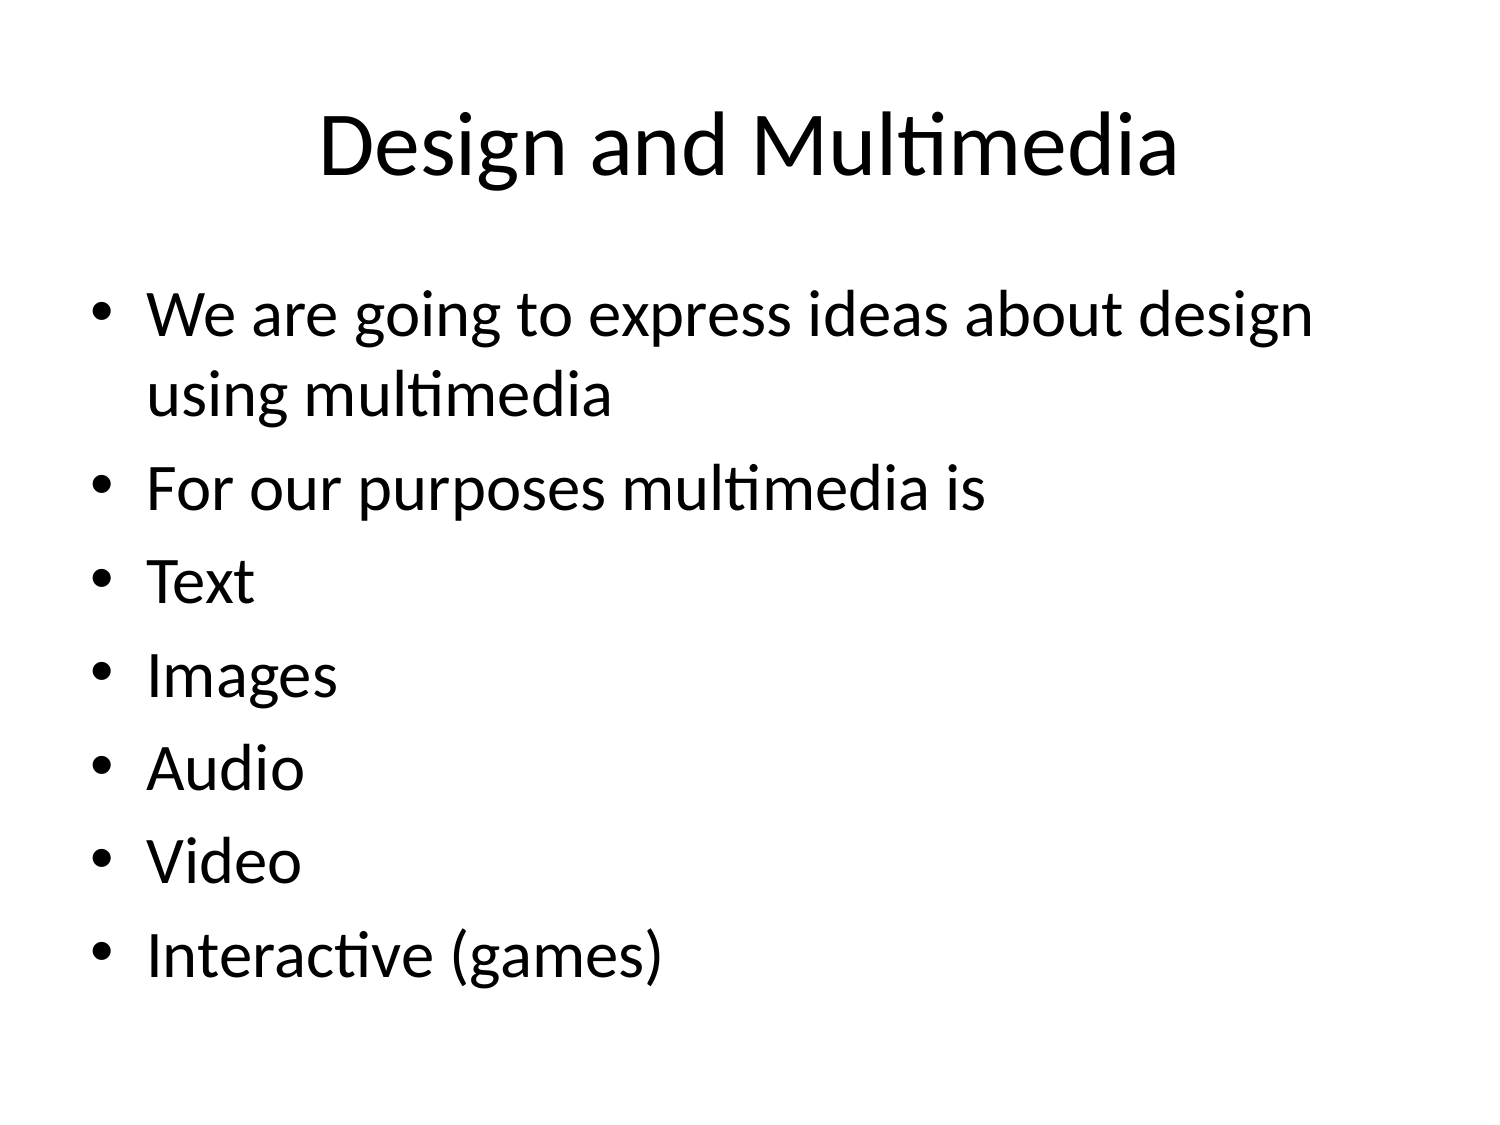

# Design and Multimedia
We are going to express ideas about design using multimedia
For our purposes multimedia is
Text
Images
Audio
Video
Interactive (games)